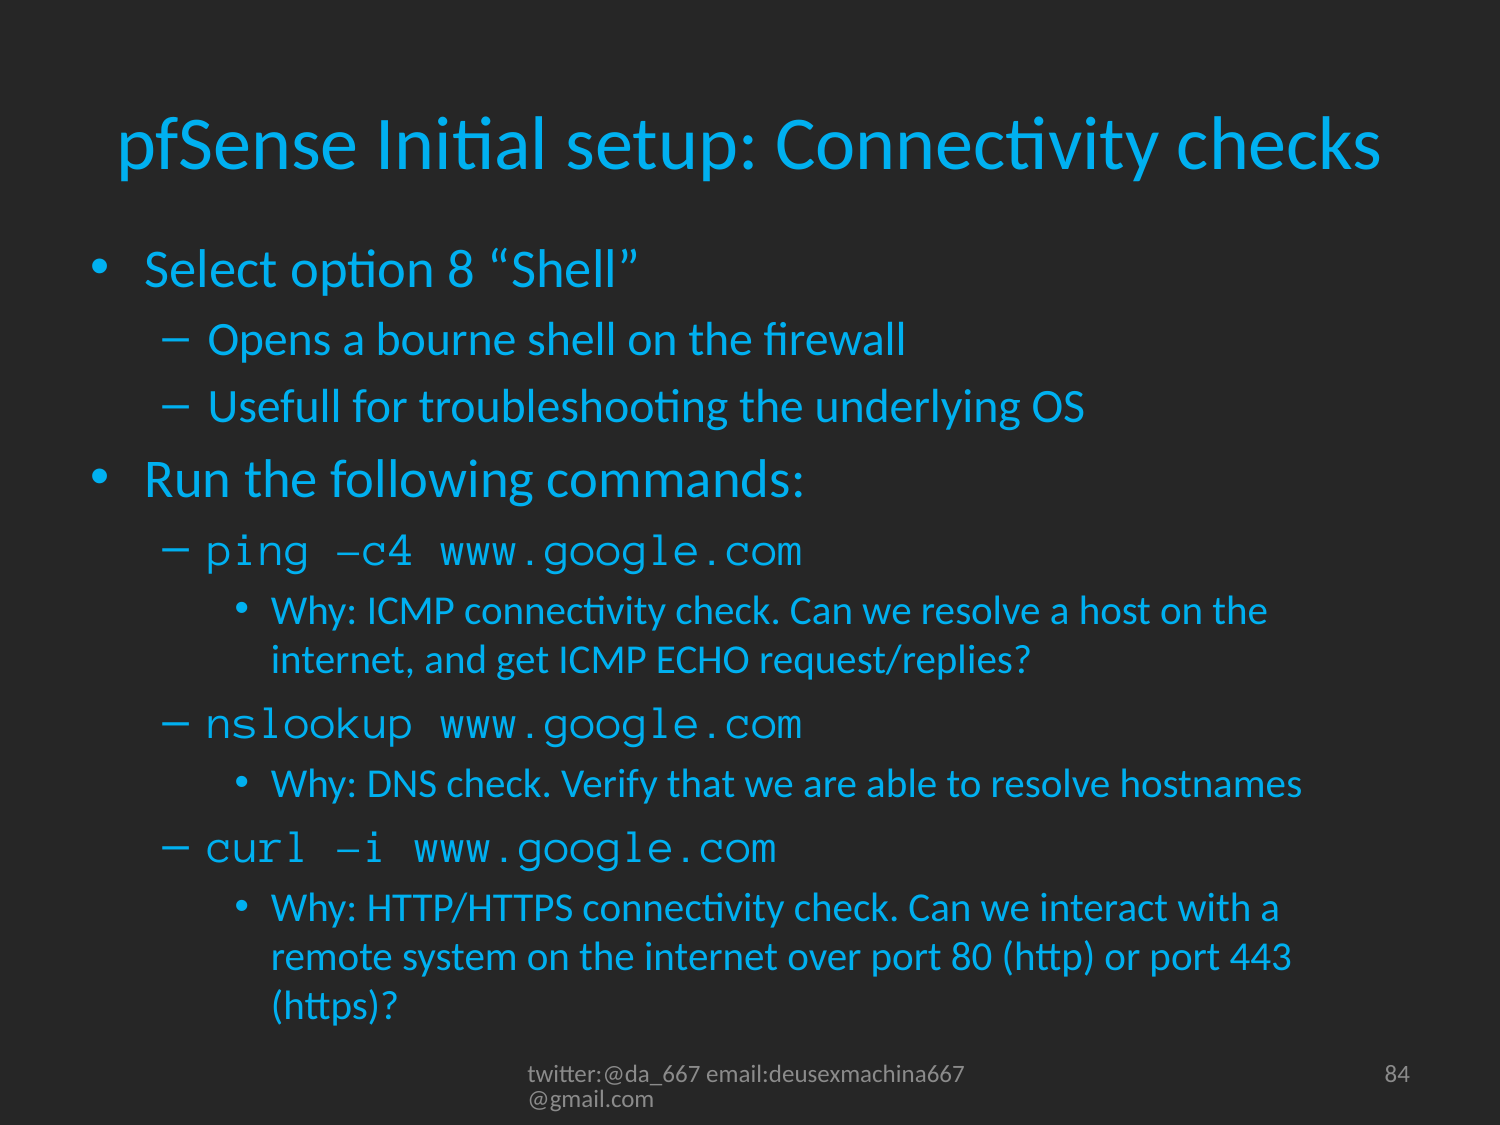

# pfSense Initial setup: Connectivity checks
Select option 8 “Shell”
Opens a bourne shell on the firewall
Usefull for troubleshooting the underlying OS
Run the following commands:
ping –c4 www.google.com
Why: ICMP connectivity check. Can we resolve a host on the internet, and get ICMP ECHO request/replies?
nslookup www.google.com
Why: DNS check. Verify that we are able to resolve hostnames
curl –i www.google.com
Why: HTTP/HTTPS connectivity check. Can we interact with a remote system on the internet over port 80 (http) or port 443 (https)?

twitter:@da_667 email:deusexmachina667@gmail.com
84